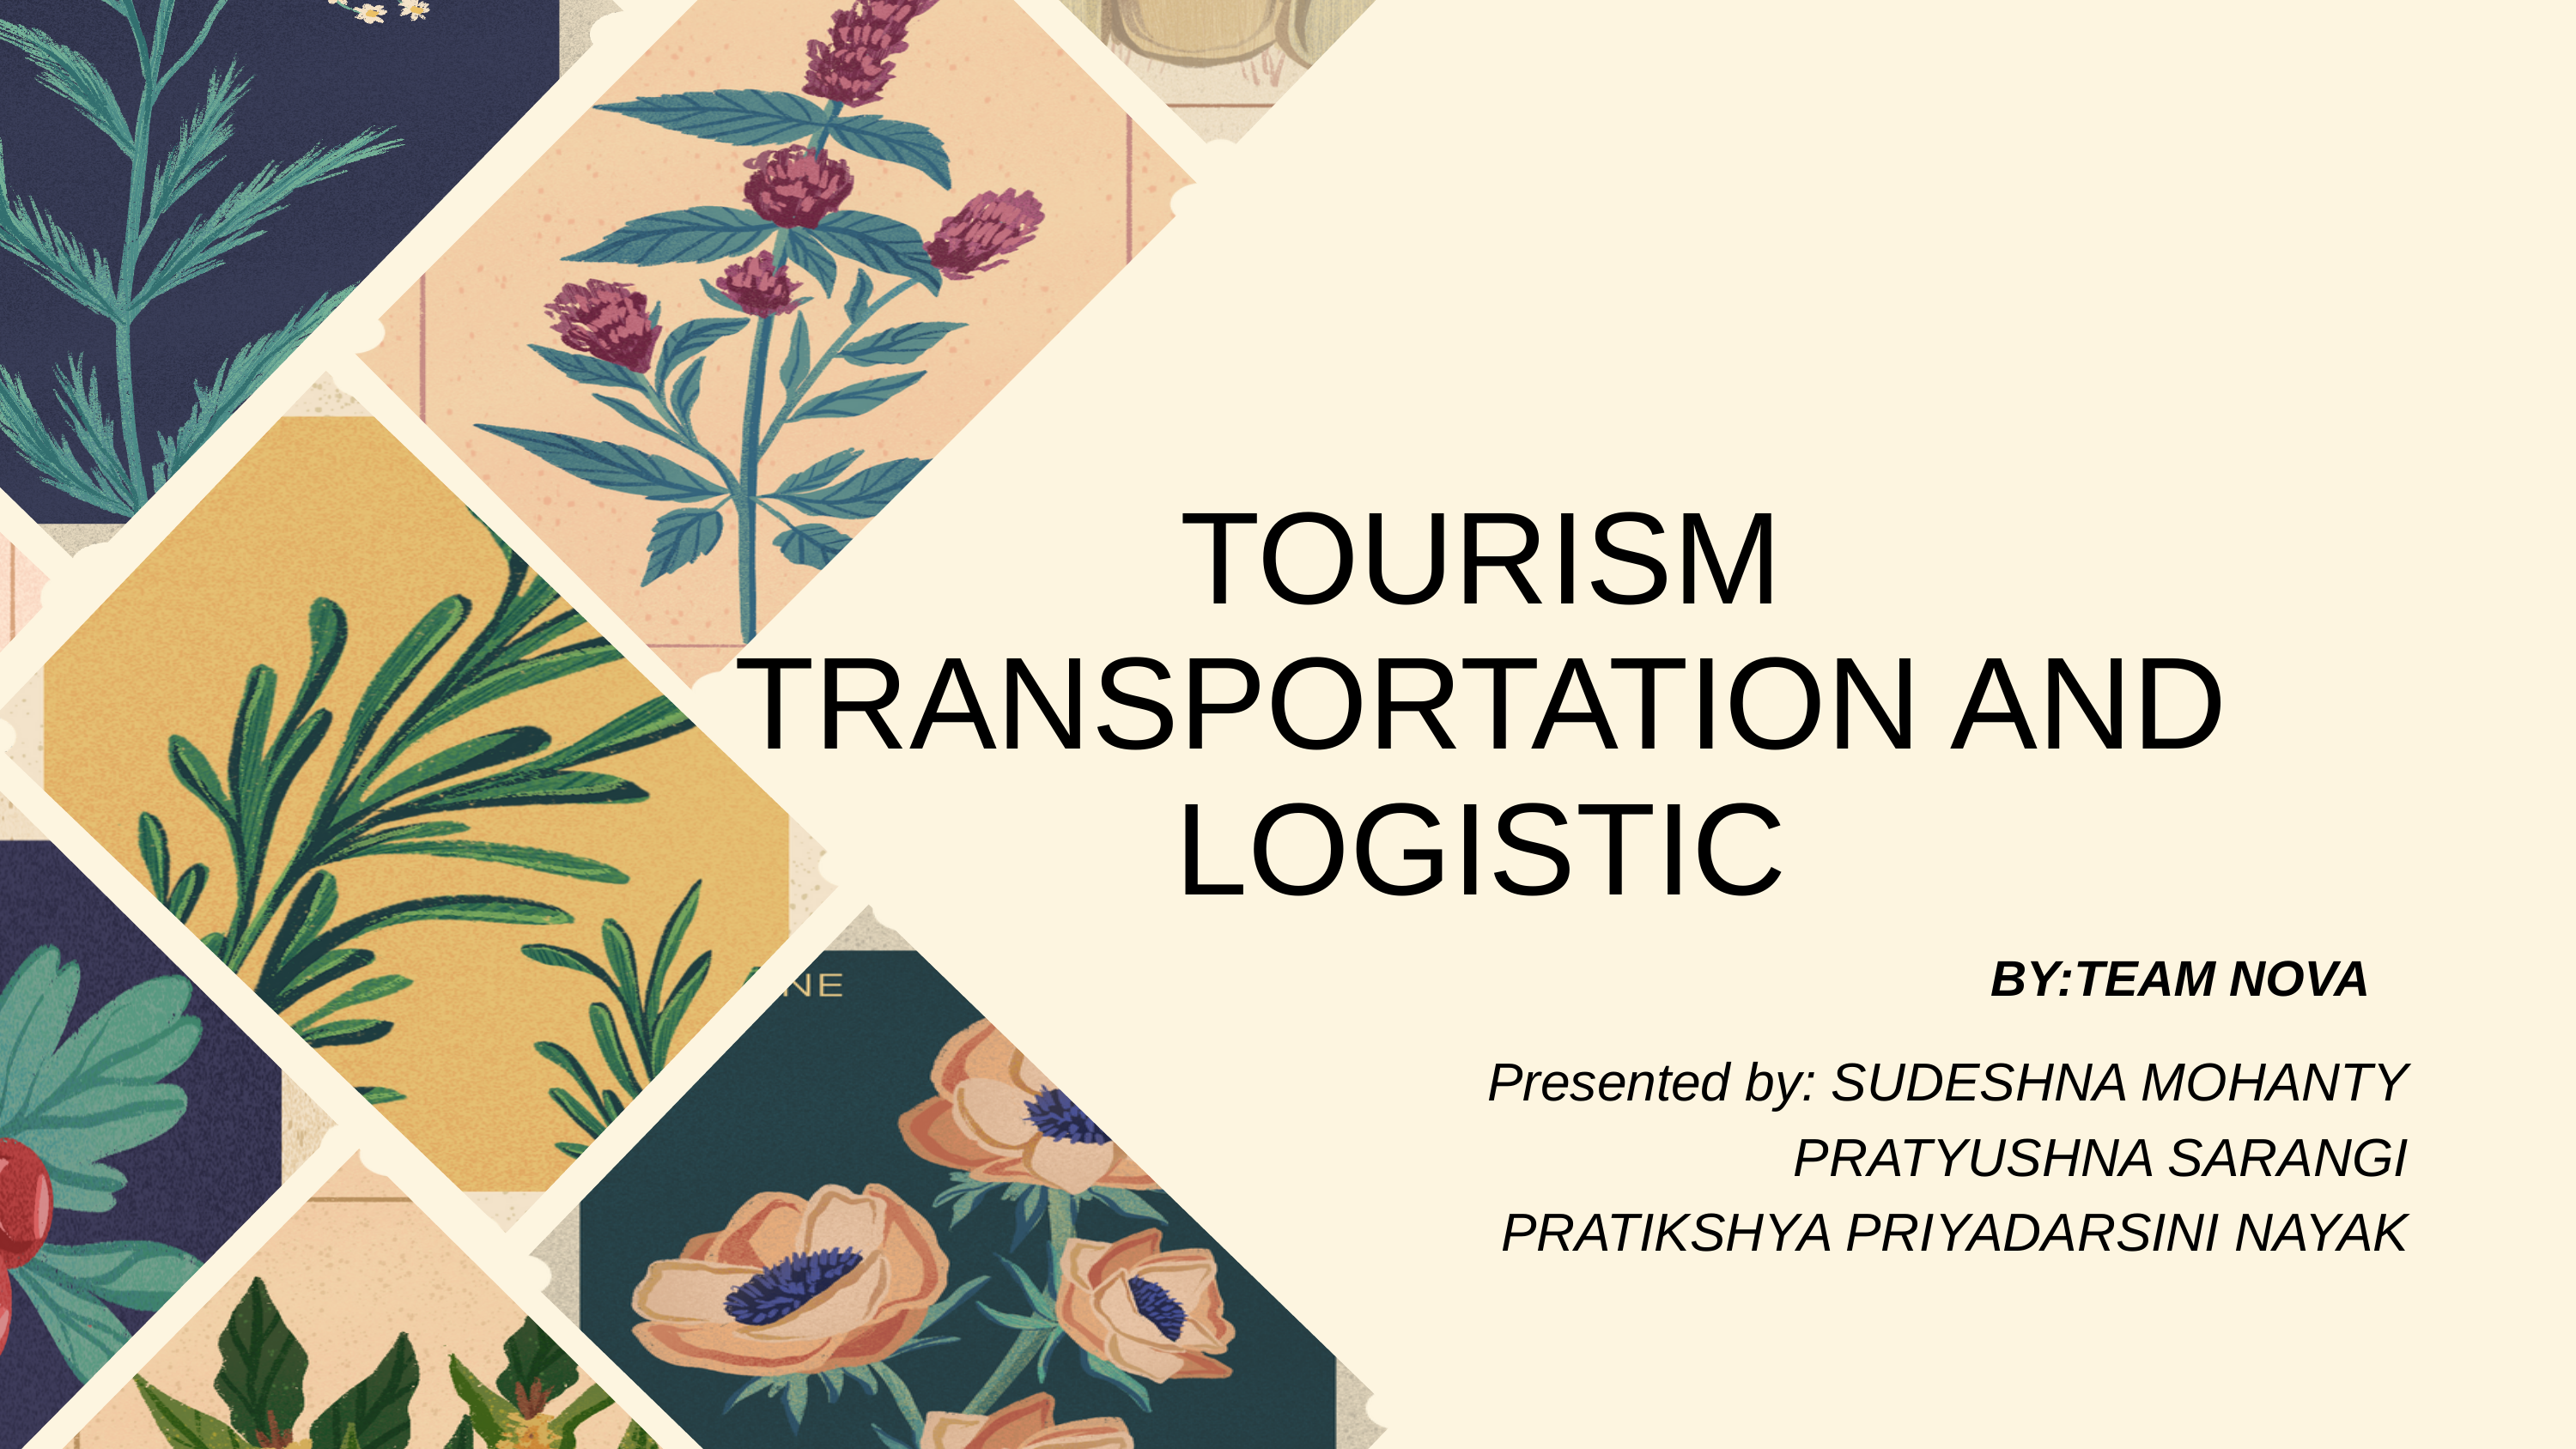

TOURISM TRANSPORTATION AND LOGISTIC
BY:TEAM NOVA

Presented by: SUDESHNA MOHANTY
PRATYUSHNA SARANGI
PRATIKSHYA PRIYADARSINI NAYAK